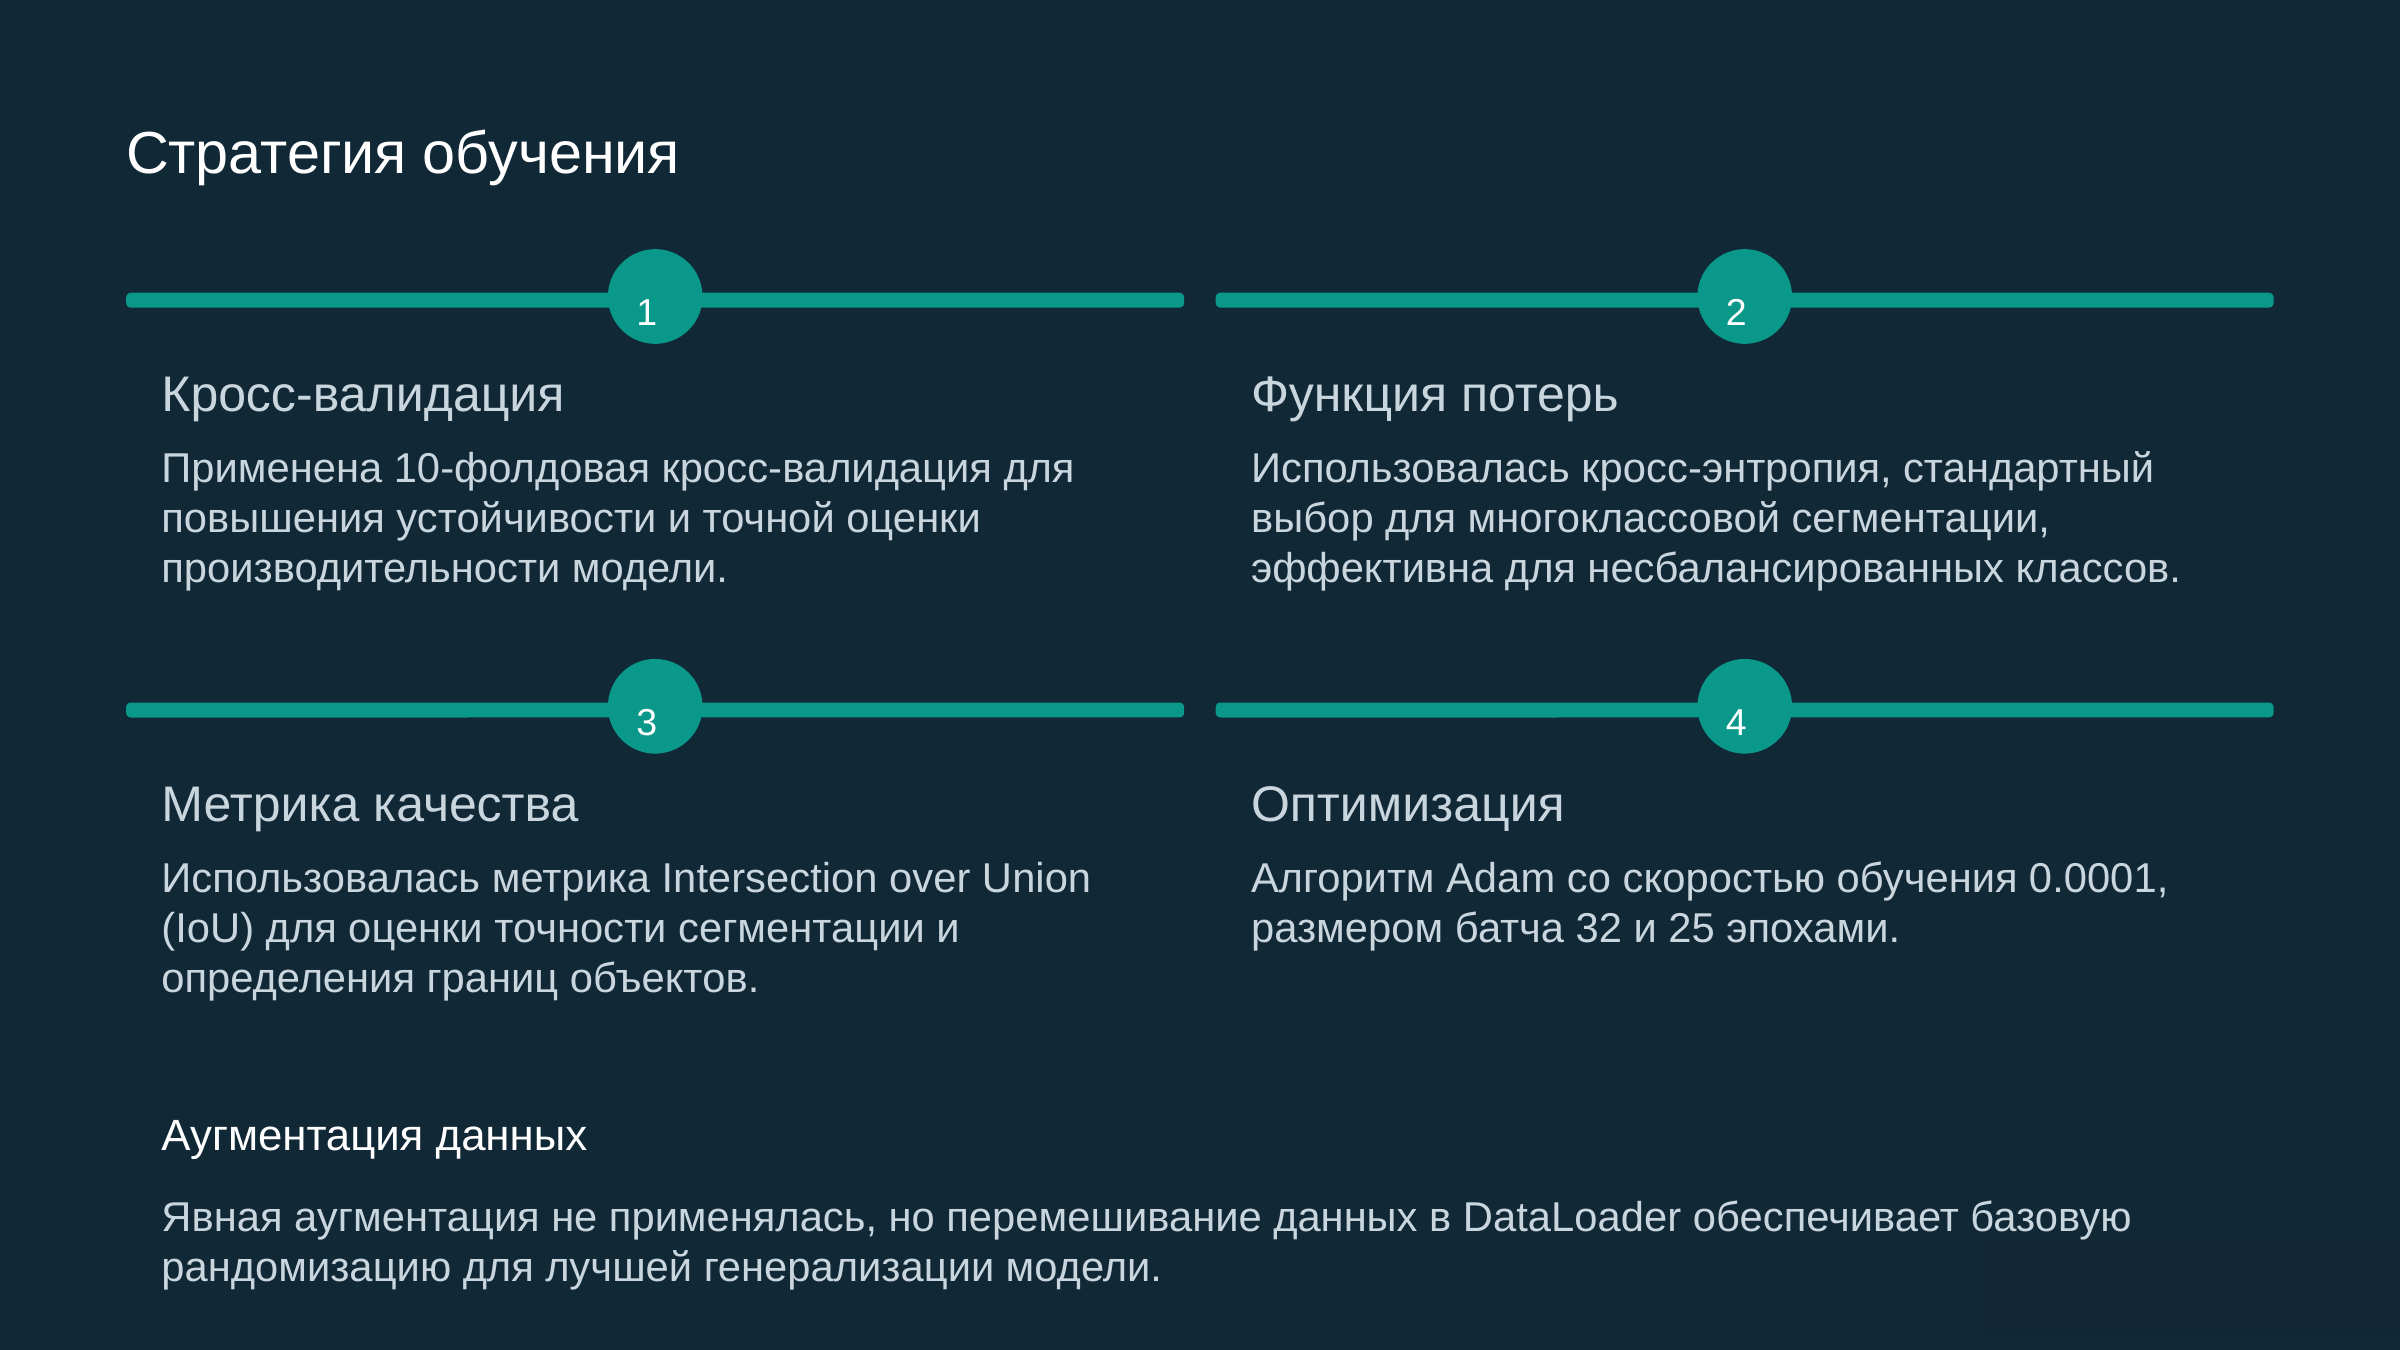

Стратегия обучения

1
2

Кросс-валидация
Функция потерь
Применена 10-фолдовая кросс-валидация для повышения устойчивости и точной оценки производительности модели.
Использовалась кросс-энтропия, стандартный выбор для многоклассовой сегментации, эффективна для несбалансированных классов.

3
4

Метрика качества
Оптимизация
Использовалась метрика Intersection over Union (IoU) для оценки точности сегментации и определения границ объектов.
Алгоритм Adam со скоростью обучения 0.0001, размером батча 32 и 25 эпохами.
Аугментация данных
Явная аугментация не применялась, но перемешивание данных в DataLoader обеспечивает базовую рандомизацию для лучшей генерализации модели.